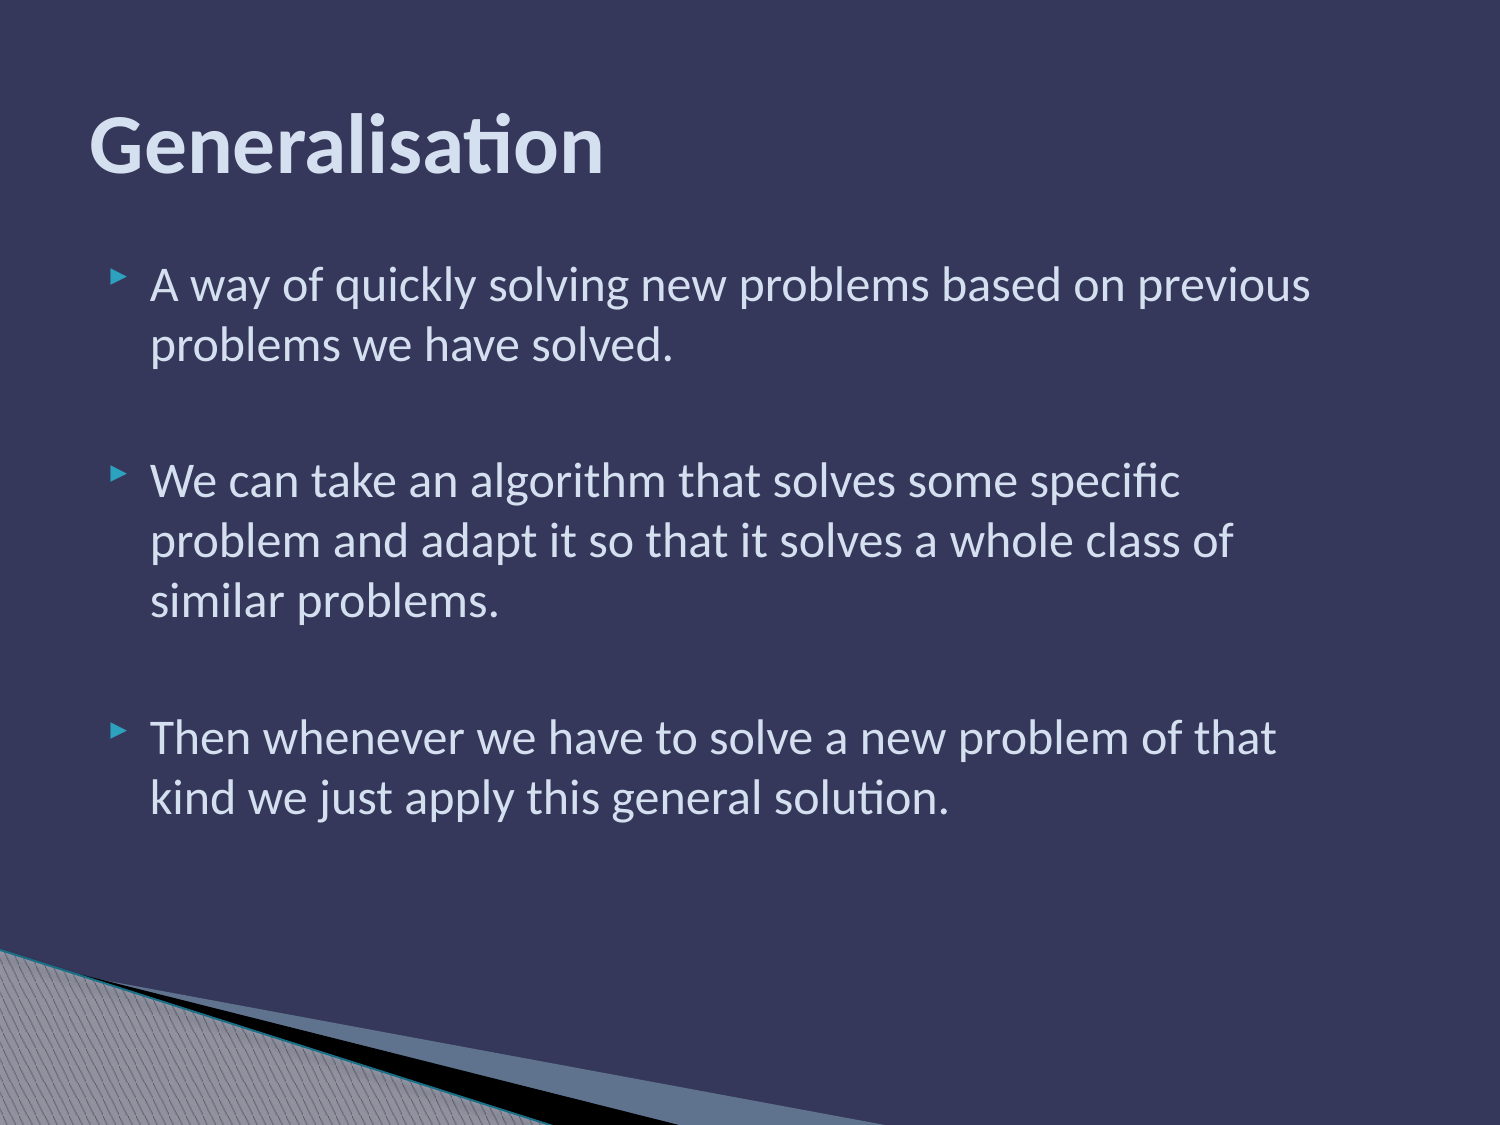

# Generalisation
A way of quickly solving new problems based on previous problems we have solved.

We can take an algorithm that solves some specific problem and adapt it so that it solves a whole class of similar problems.

Then whenever we have to solve a new problem of that kind we just apply this general solution.